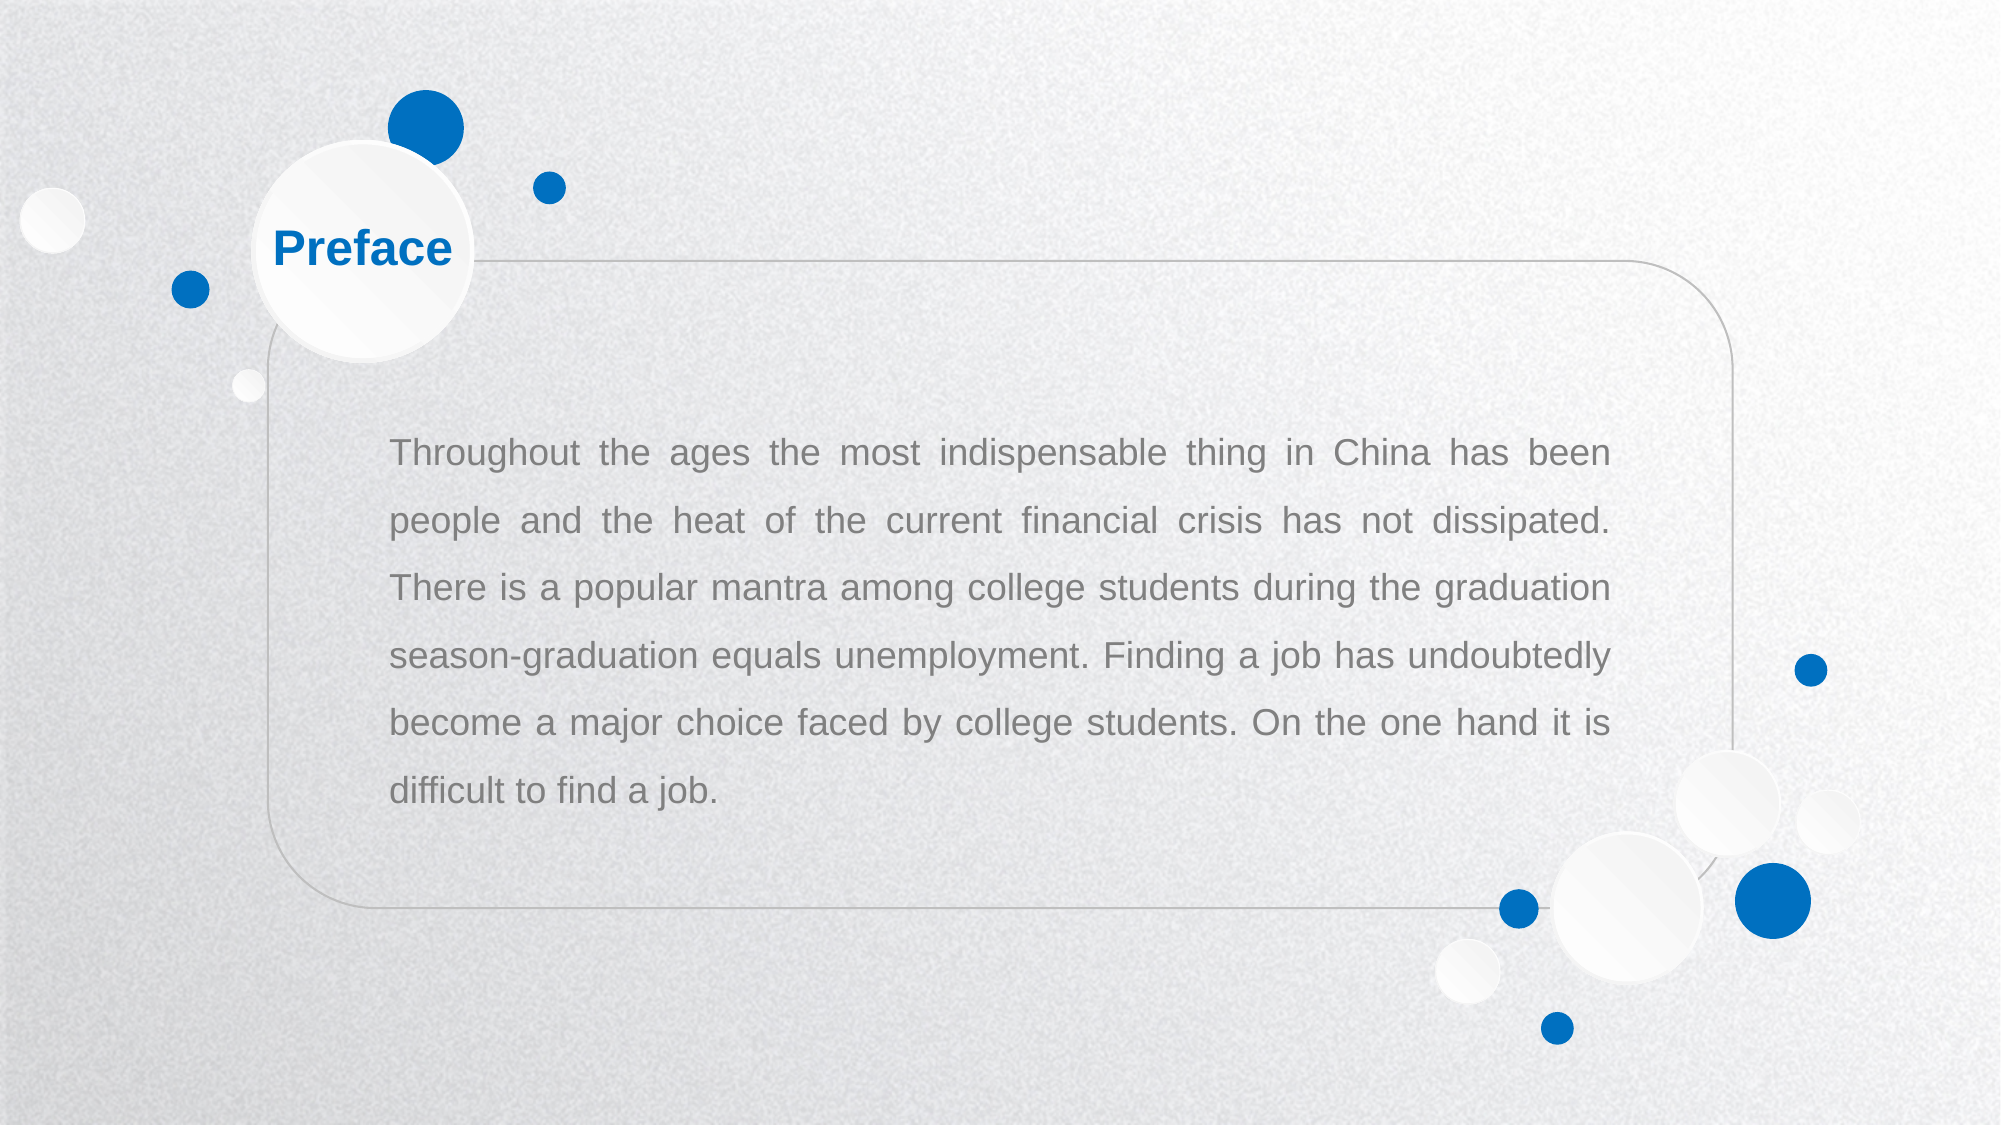

Preface

Throughout the ages the most indispensable thing in China has been people and the heat of the current financial crisis has not dissipated. There is a popular mantra among college students during the graduation season-graduation equals unemployment. Finding a job has undoubtedly become a major choice faced by college students. On the one hand it is difficult to find a job.